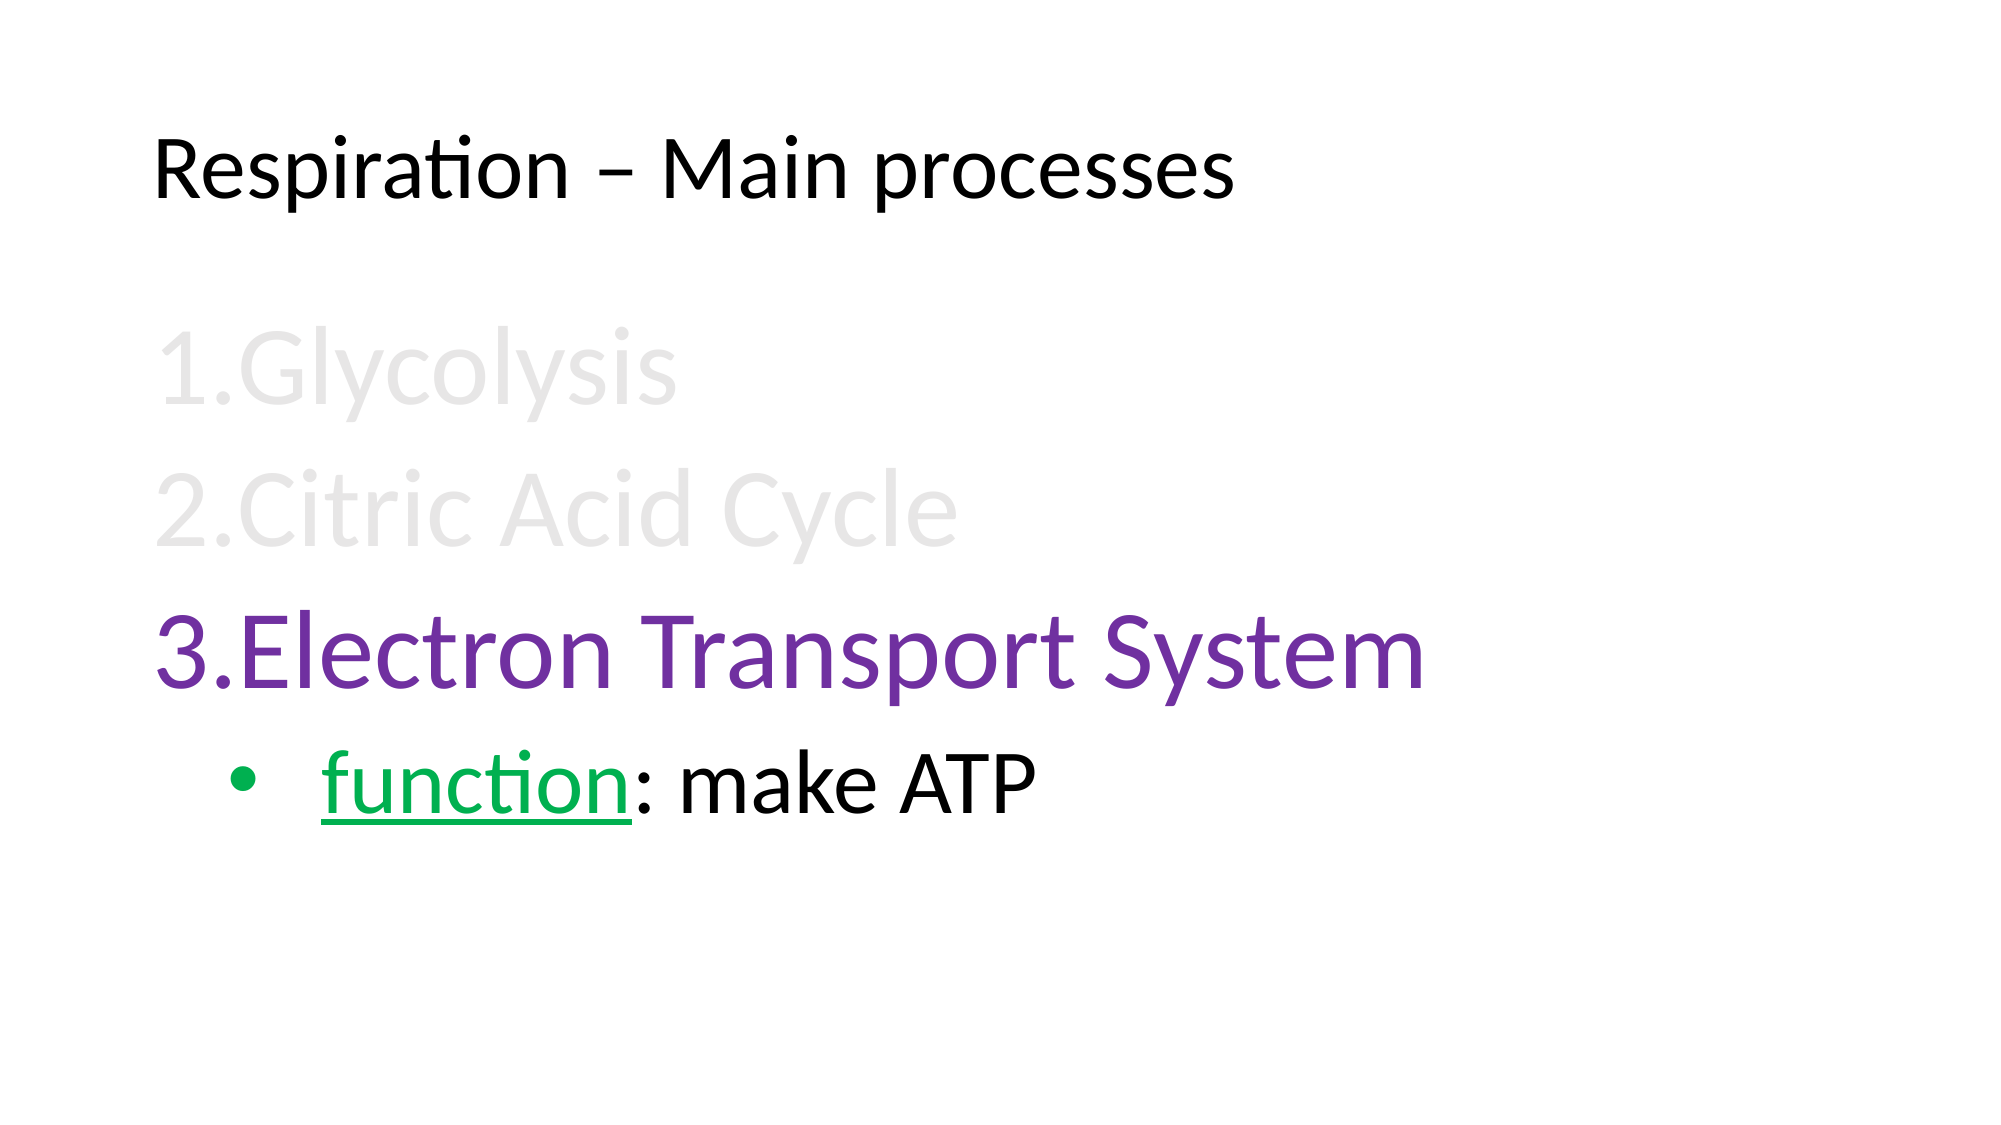

# Respiration – Main processes
Glycolysis
Citric Acid Cycle
Electron Transport System
function: make ATP